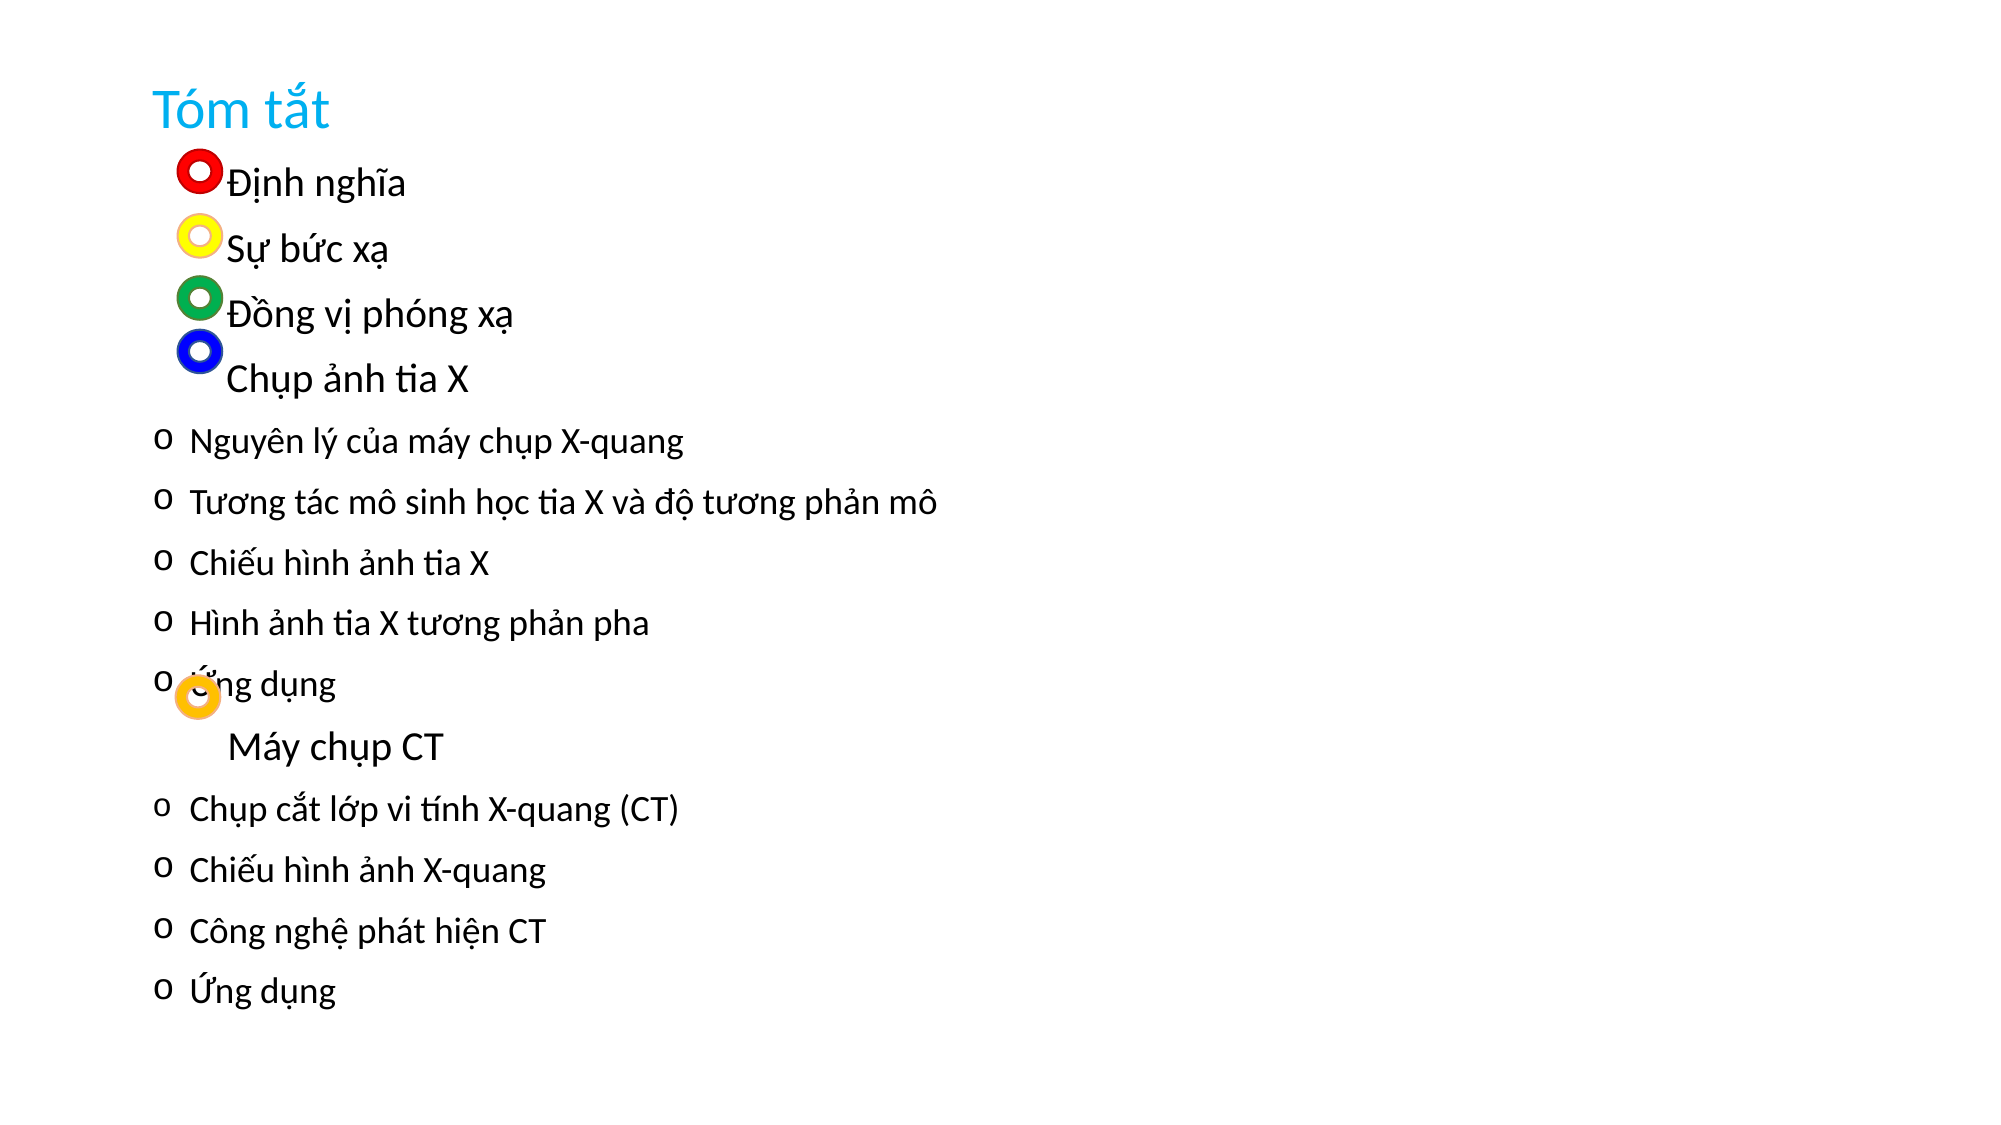

Tóm tắt
        Định nghĩa
        Sự bức xạ
        Đồng vị phóng xạ
        Chụp ảnh tia X
Nguyên lý của máy chụp X-quang
Tương tác mô sinh học tia X và độ tương phản mô
Chiếu hình ảnh tia X
Hình ảnh tia X tương phản pha
Ứng dụng
          Máy chụp CT
	Chụp cắt lớp vi tính X-quang (CT)
	Chiếu hình ảnh X-quang
	Công nghệ phát hiện CT
	Ứng dụng